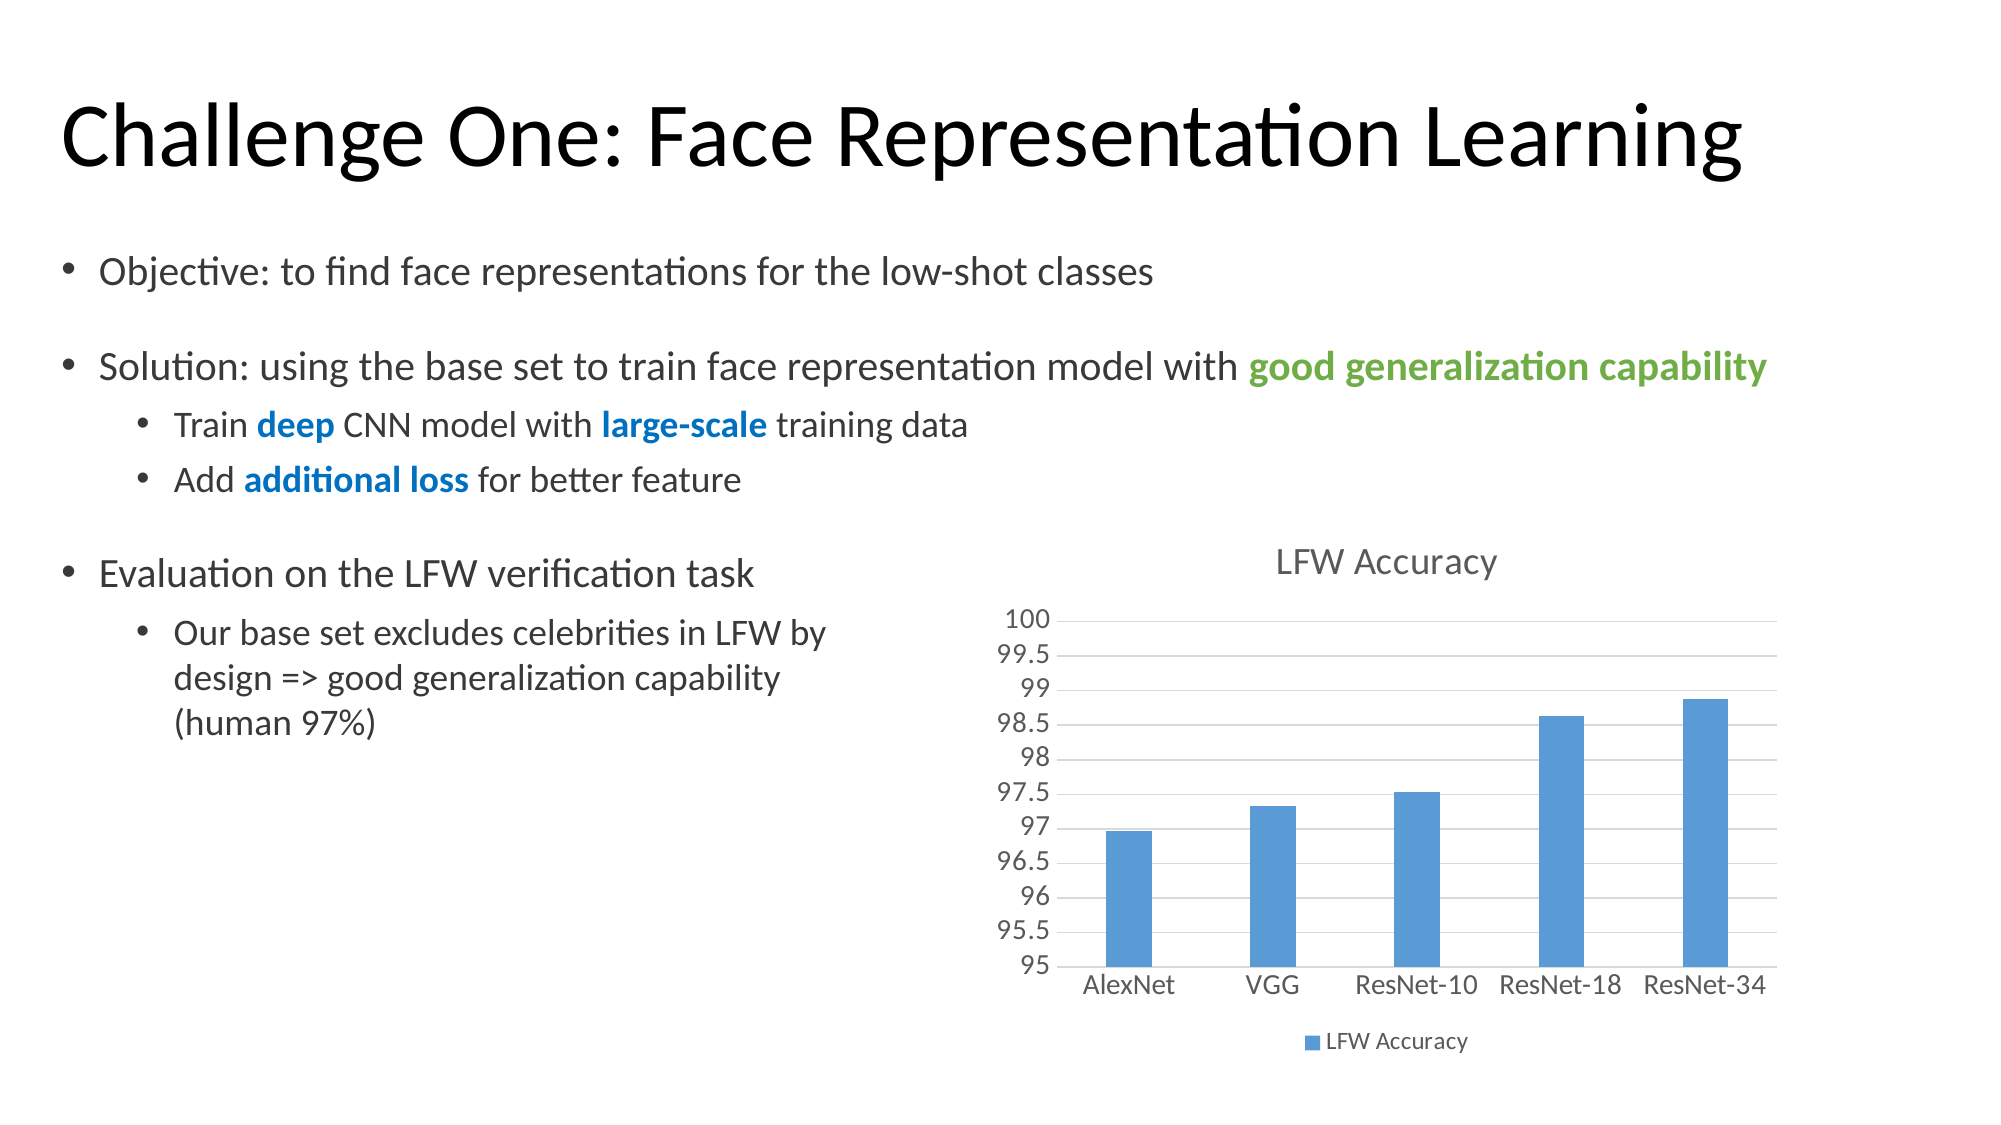

# Challenge One: Face Representation Learning
Objective: to find face representations for the low-shot classes
Solution: using the base set to train face representation model with good generalization capability
Train deep CNN model with large-scale training data
Add additional loss for better feature
Evaluation on the LFW verification task

### Chart:

| Category | LFW Accuracy |
|---|---|
| AlexNet | 96.97 |
| VGG | 97.33 |
| ResNet-10 | 97.53 |
| ResNet-18 | 98.63 |
| ResNet-34 | 98.88 |
Our base set excludes celebrities in LFW by design => good generalization capability (human 97%)